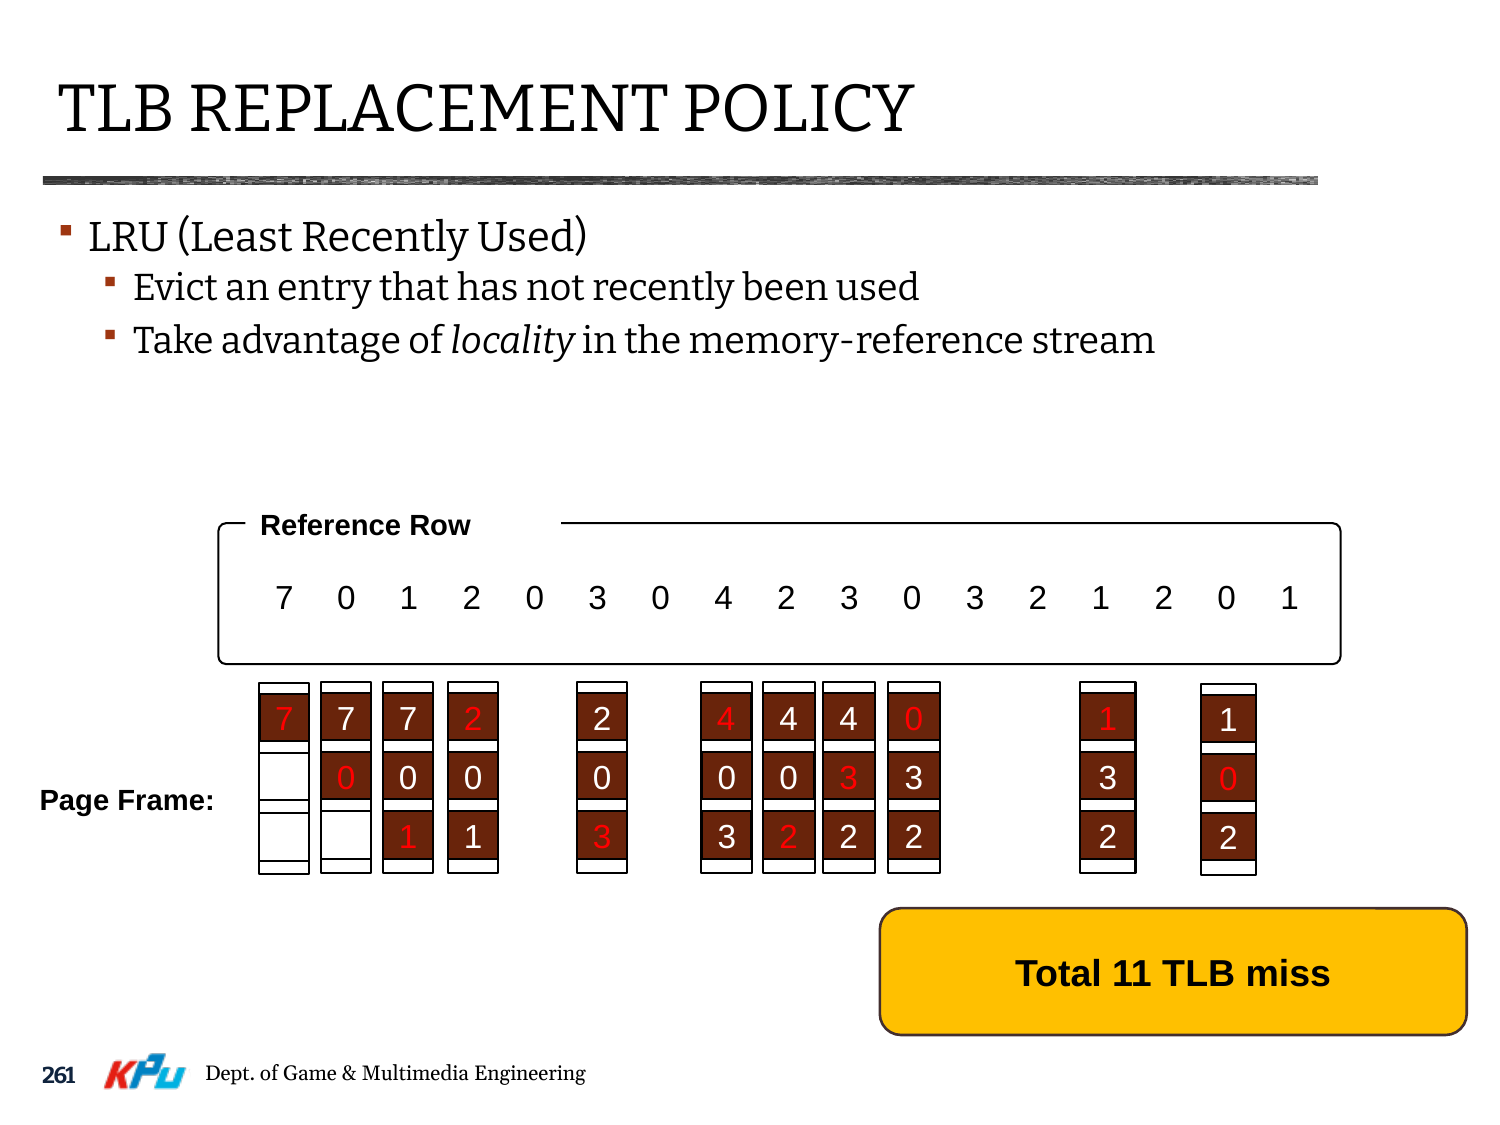

# TLB Replacement Policy
LRU (Least Recently Used)
Evict an entry that has not recently been used
Take advantage of locality in the memory-reference stream

Reference Row

7
0
1
2
0
3
0
4
2
3
0
3
2
1
2
0
1

7
7
2
2
4
4
4
0
1
7
1
0
0
0
0
0
0
3
3
3

0
Page Frame:

1
1
3
3
2
2
2
2
2

Total 11 TLB miss
Dept. of Game & Multimedia Engineering
261